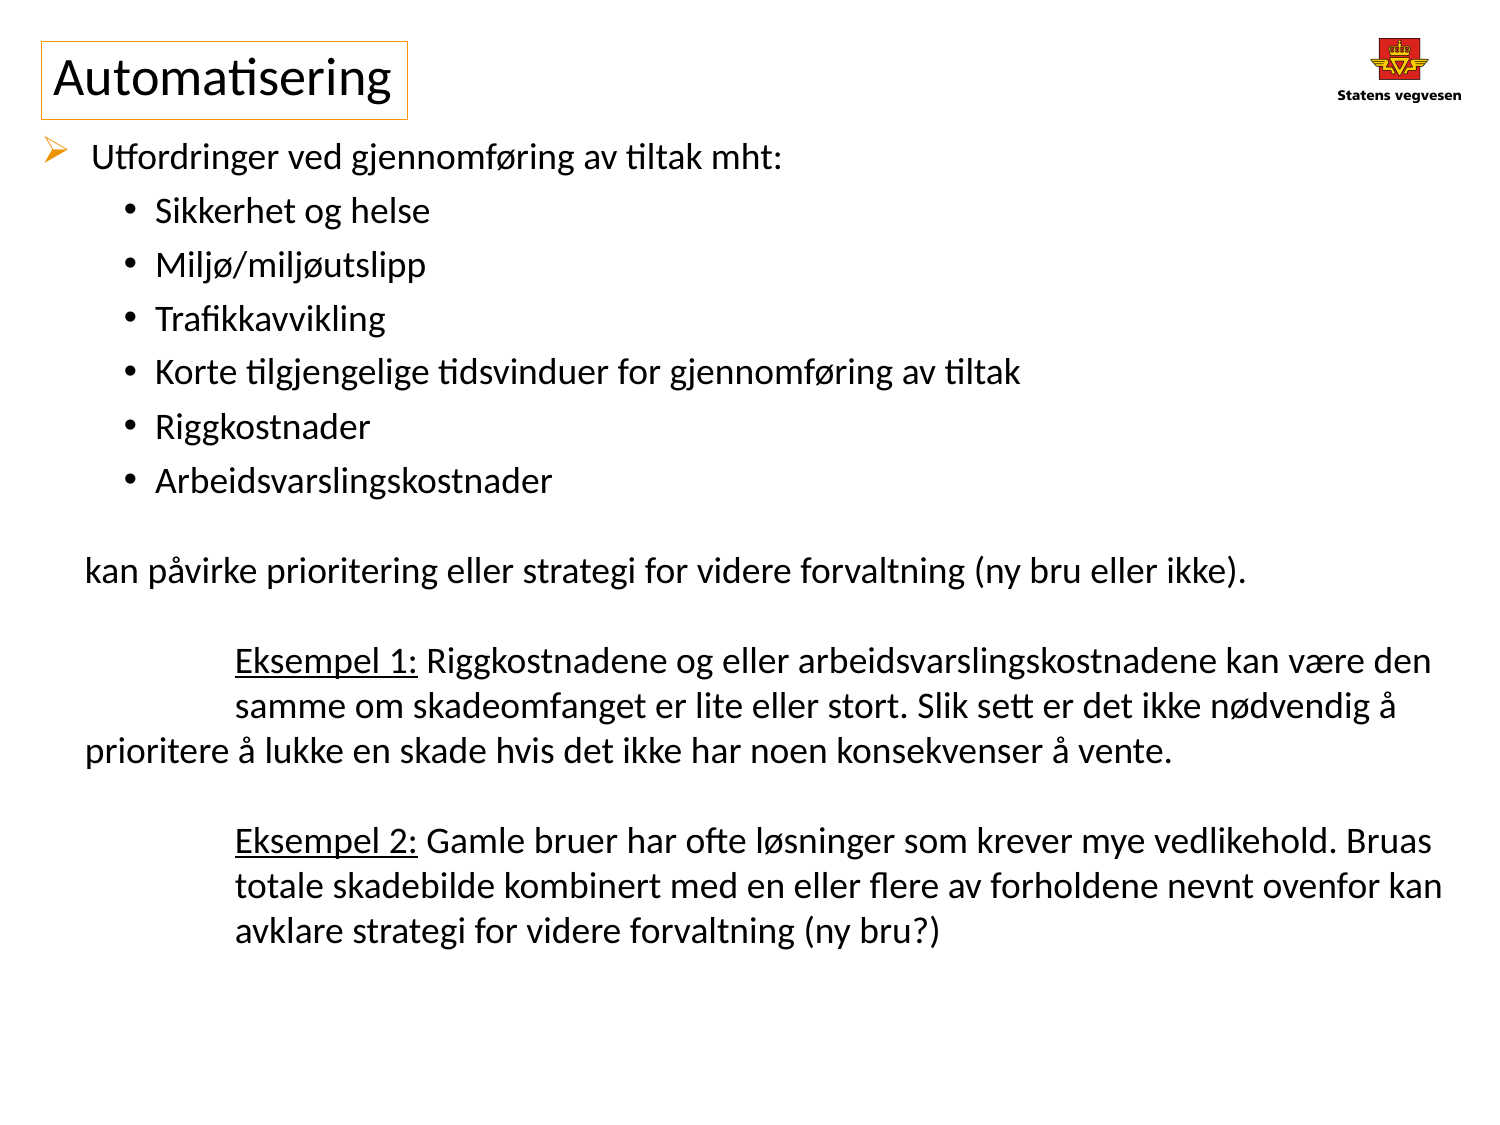

# Automatisering
Utfordringer ved gjennomføring av tiltak mht:
Sikkerhet og helse
Miljø/miljøutslipp
Trafikkavvikling
Korte tilgjengelige tidsvinduer for gjennomføring av tiltak
Riggkostnader
Arbeidsvarslingskostnader

kan påvirke prioritering eller strategi for videre forvaltning (ny bru eller ikke).

	Eksempel 1: Riggkostnadene og eller arbeidsvarslingskostnadene kan være den 	samme om skadeomfanget er lite eller stort. Slik sett er det ikke nødvendig å 	prioritere å lukke en skade hvis det ikke har noen konsekvenser å vente.

	Eksempel 2: Gamle bruer har ofte løsninger som krever mye vedlikehold. Bruas 	totale skadebilde kombinert med en eller flere av forholdene nevnt ovenfor kan 	avklare strategi for videre forvaltning (ny bru?)